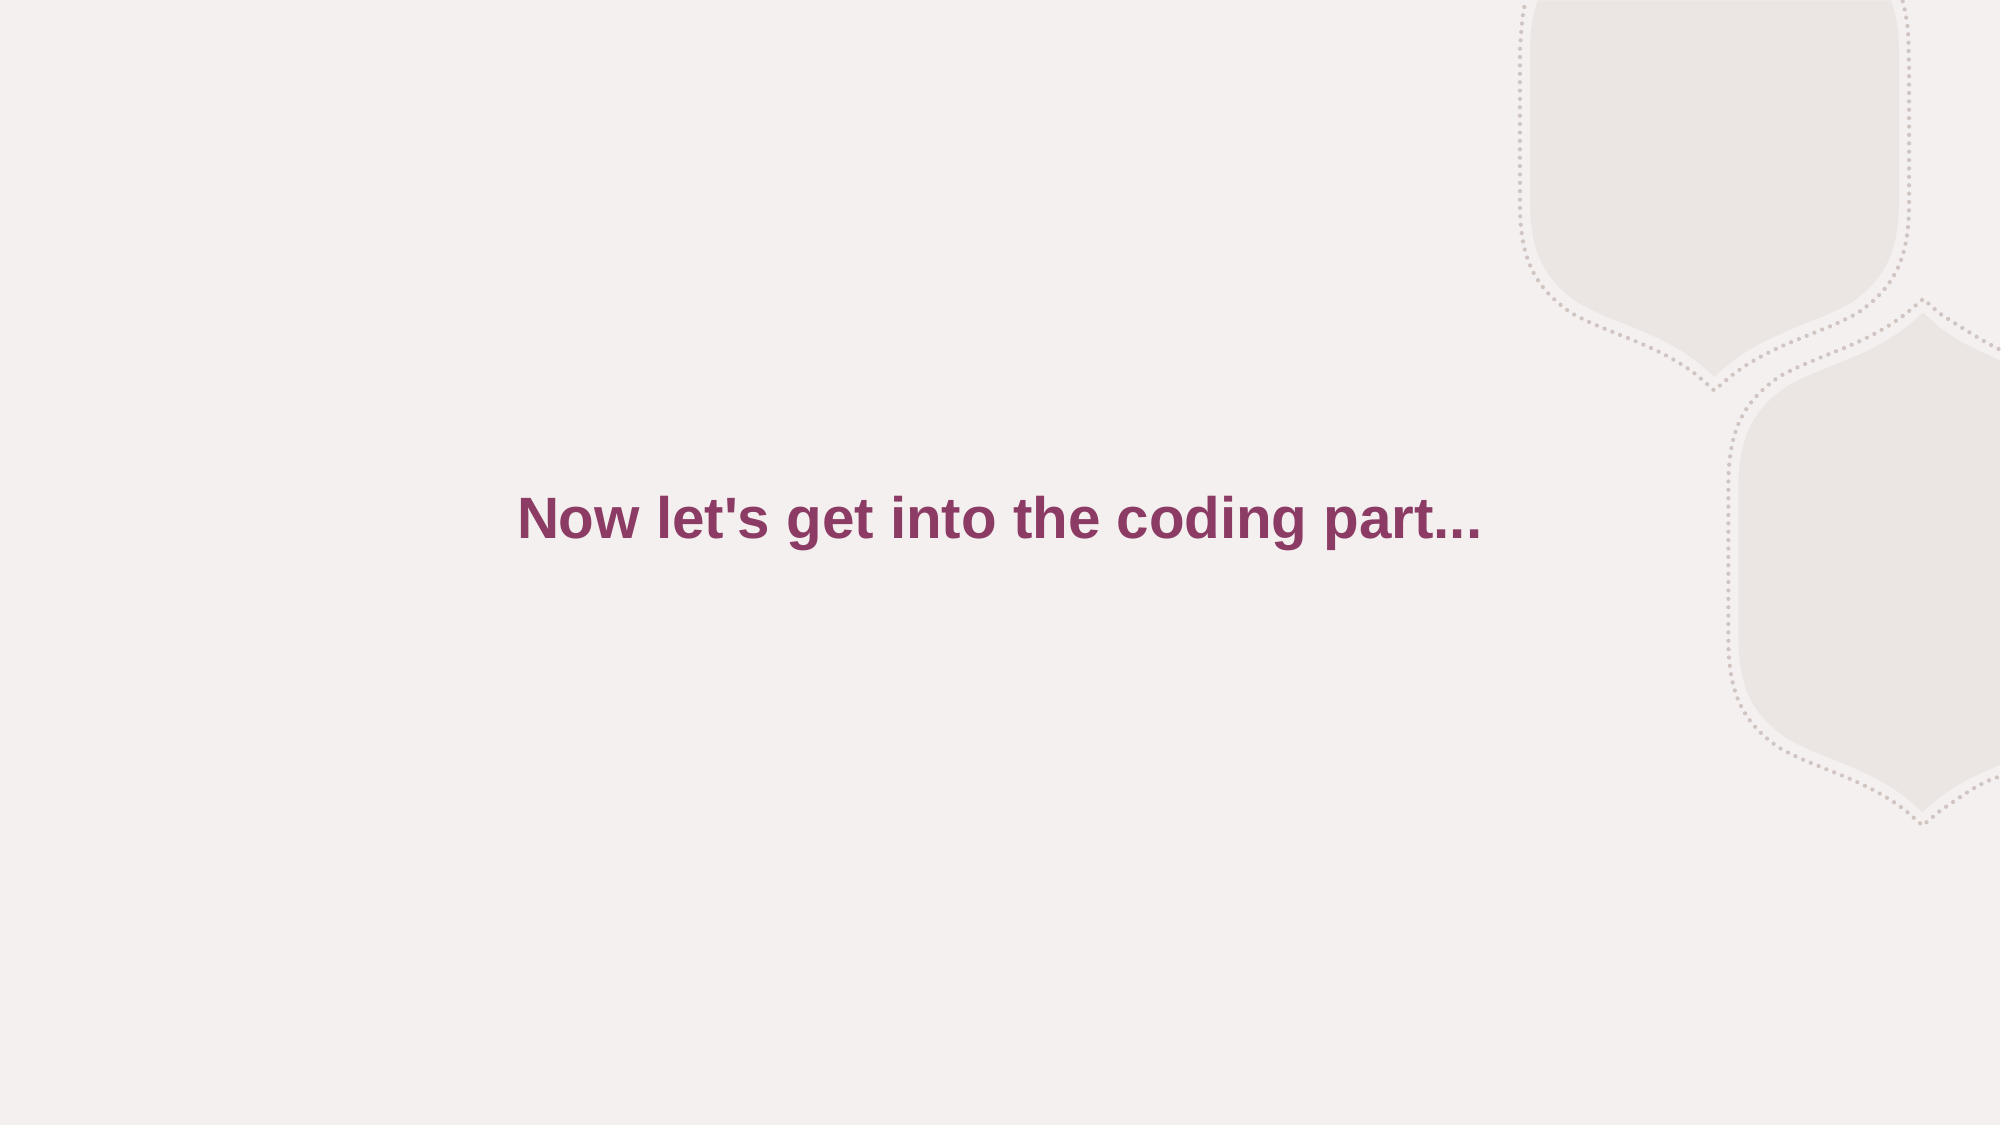

Now let's get into the coding part...